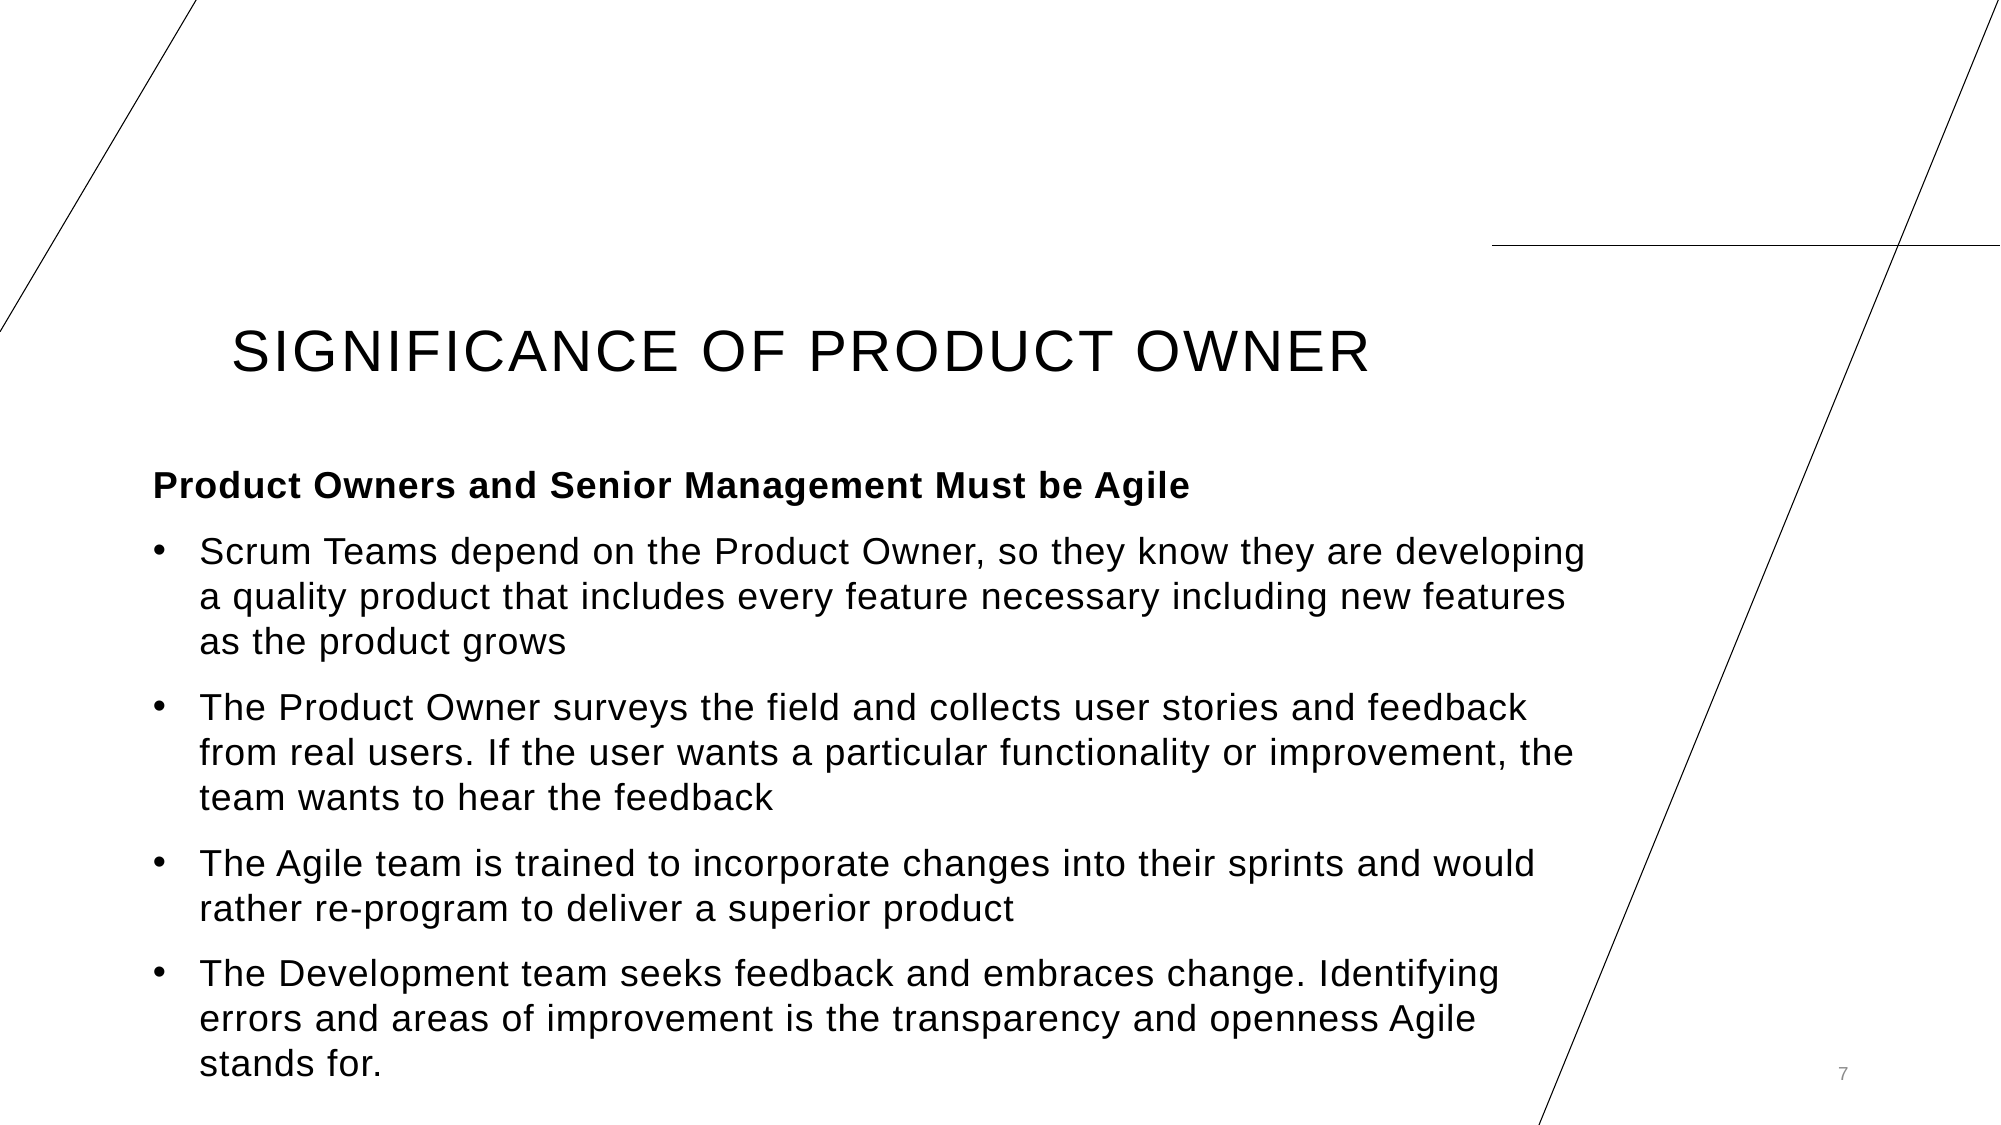

# Significance of Product owner
Product Owners and Senior Management Must be Agile
Scrum Teams depend on the Product Owner, so they know they are developing a quality product that includes every feature necessary including new features as the product grows
The Product Owner surveys the field and collects user stories and feedback from real users. If the user wants a particular functionality or improvement, the team wants to hear the feedback
The Agile team is trained to incorporate changes into their sprints and would rather re-program to deliver a superior product
The Development team seeks feedback and embraces change. Identifying errors and areas of improvement is the transparency and openness Agile stands for.
7